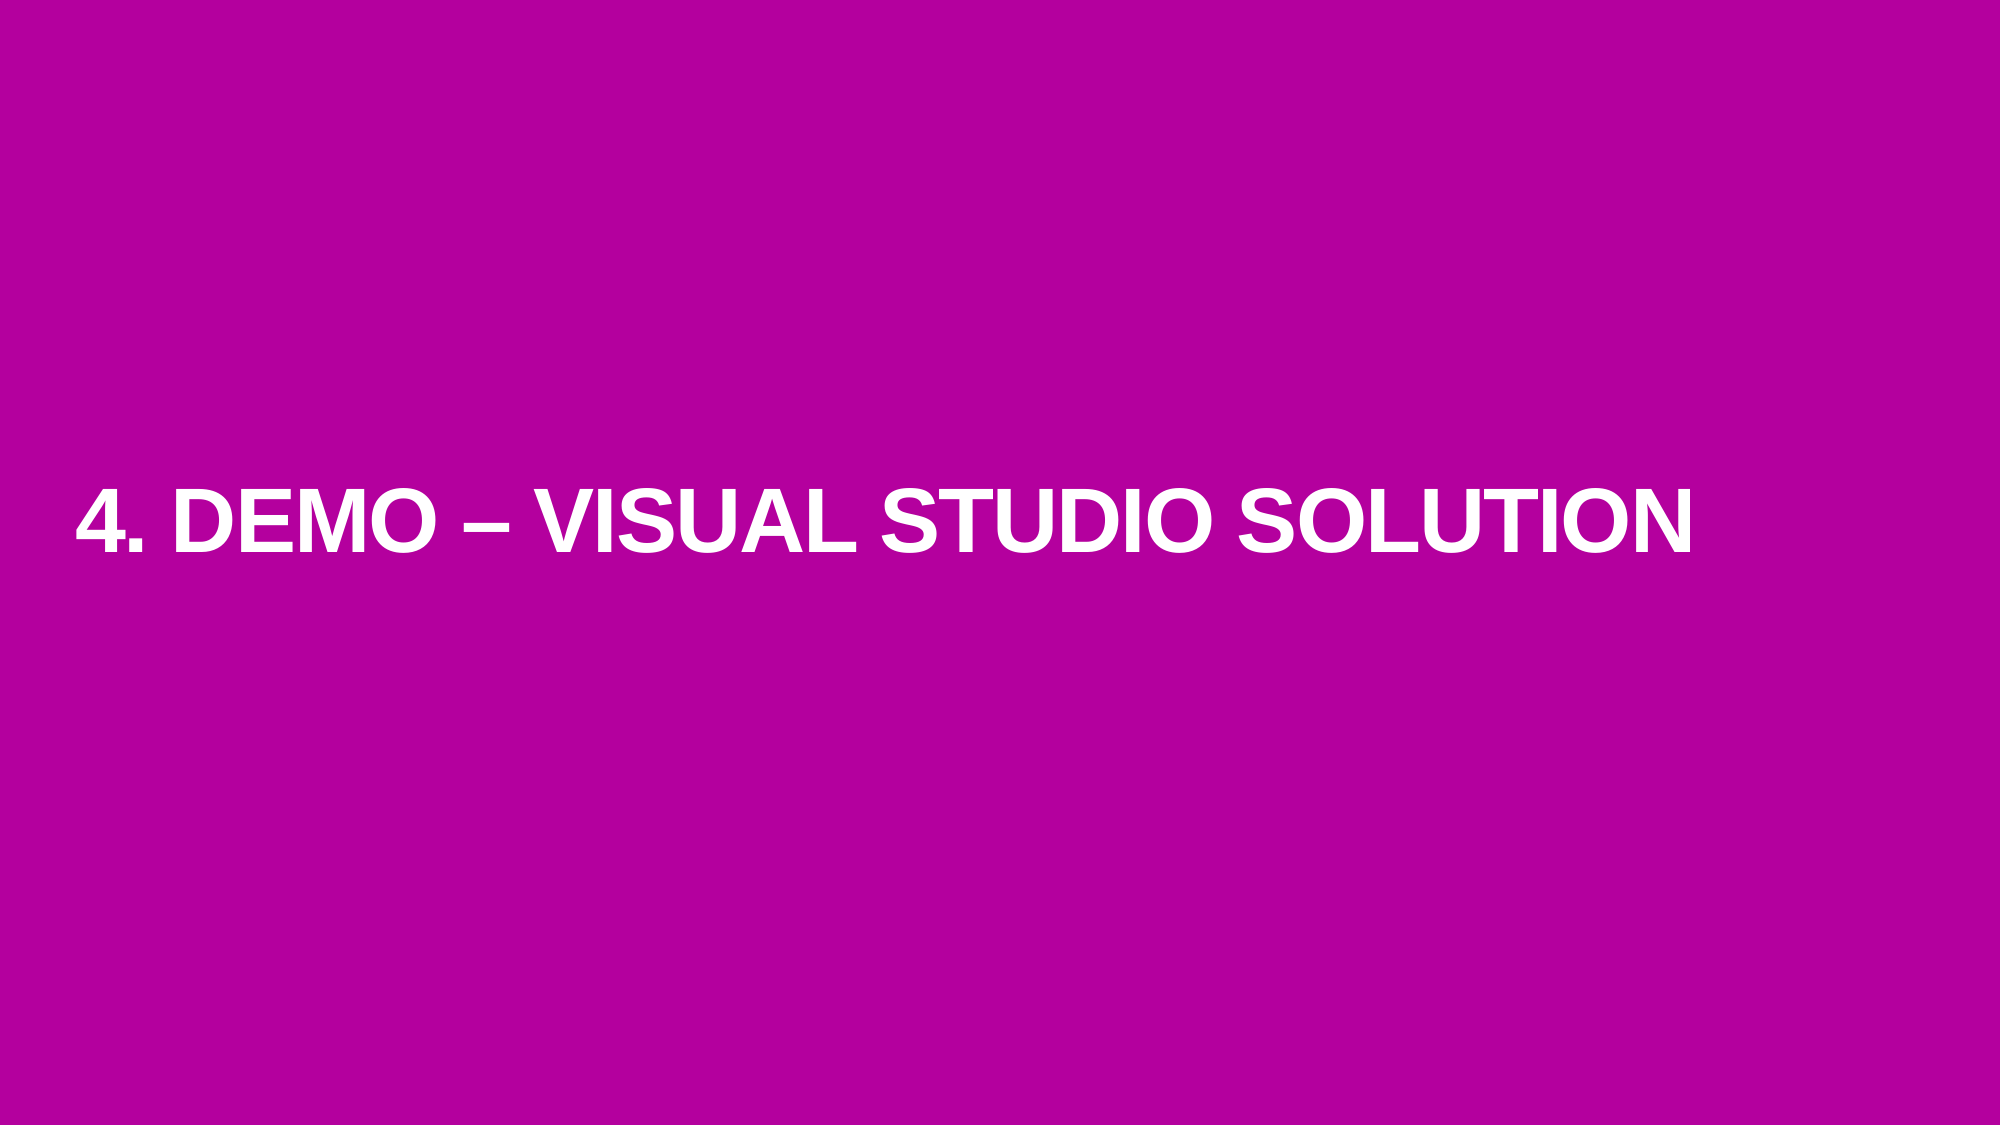

# 4. DEMO – VISUAL STUDIO SOLUTION